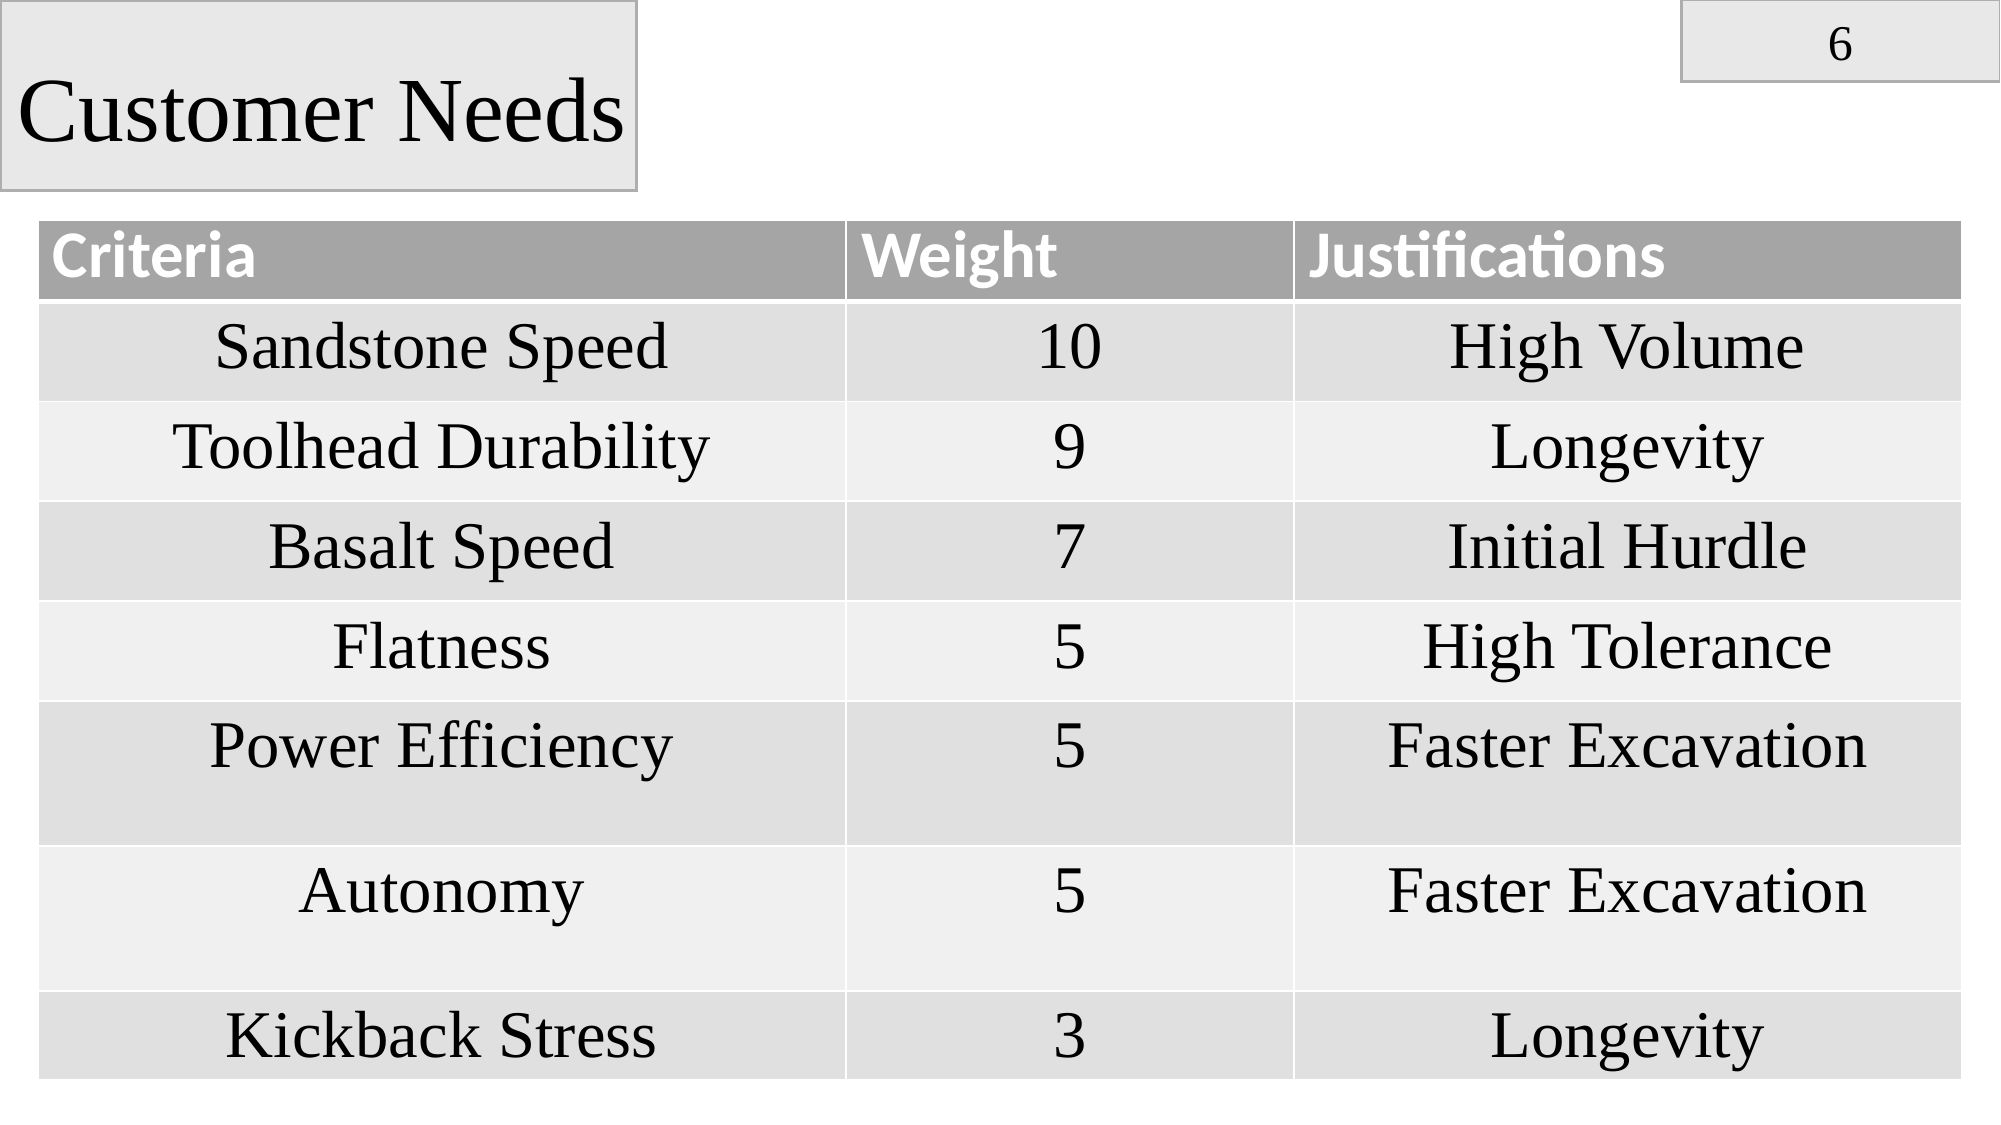

# Customer Needs
6
| Criteria | Weight | Justifications |
| --- | --- | --- |
| Sandstone Speed | 10 | High Volume |
| Toolhead Durability | 9 | Longevity |
| Basalt Speed | 7 | Initial Hurdle |
| Flatness | 5 | High Tolerance |
| Power Efficiency | 5 | Faster Excavation |
| Autonomy | 5 | Faster Excavation |
| Kickback Stress | 3 | Longevity |